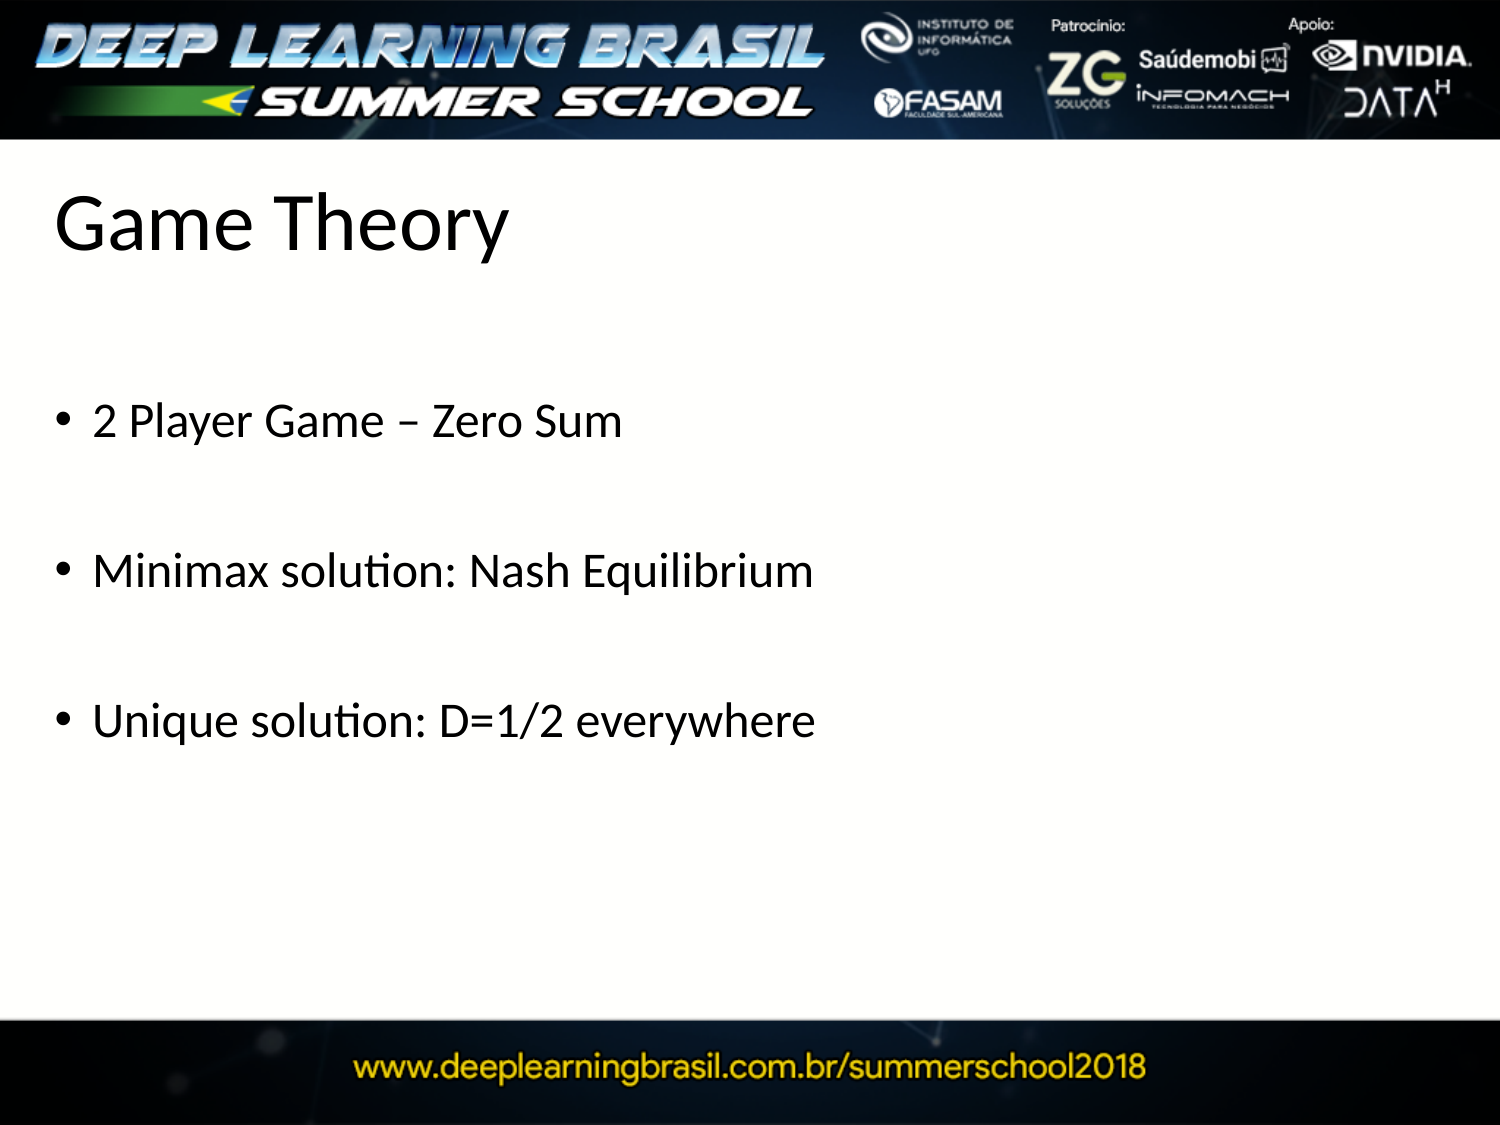

# Game Theory

2 Player Game – Zero Sum

Minimax solution: Nash Equilibrium

Unique solution: D=1/2 everywhere